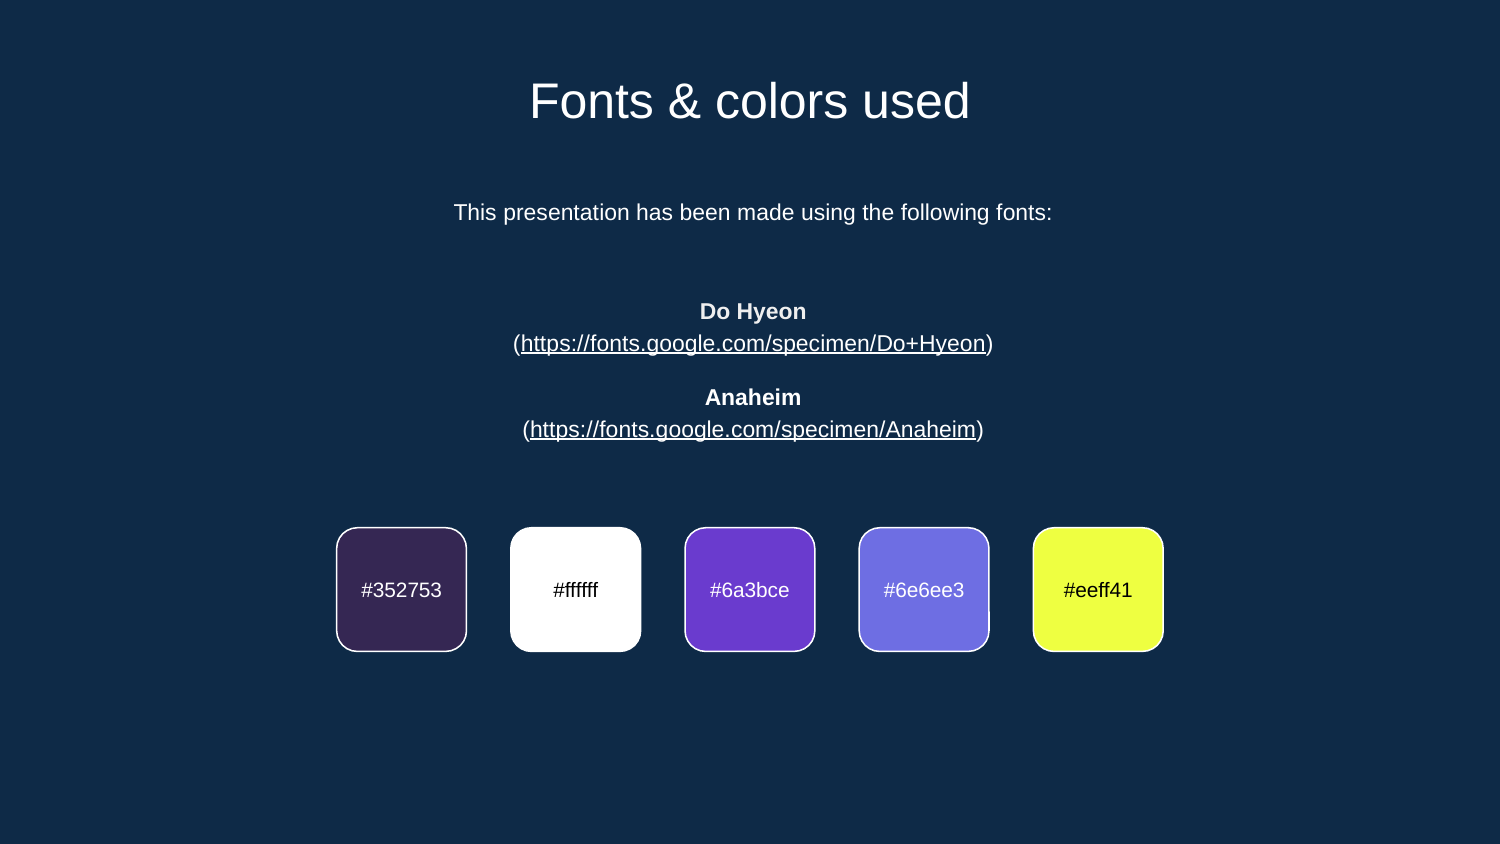

# Fonts & colors used
This presentation has been made using the following fonts:

Do Hyeon
(https://fonts.google.com/specimen/Do+Hyeon)

Anaheim
(https://fonts.google.com/specimen/Anaheim)

#352753
#ffffff
#6a3bce
#6e6ee3
#eeff41